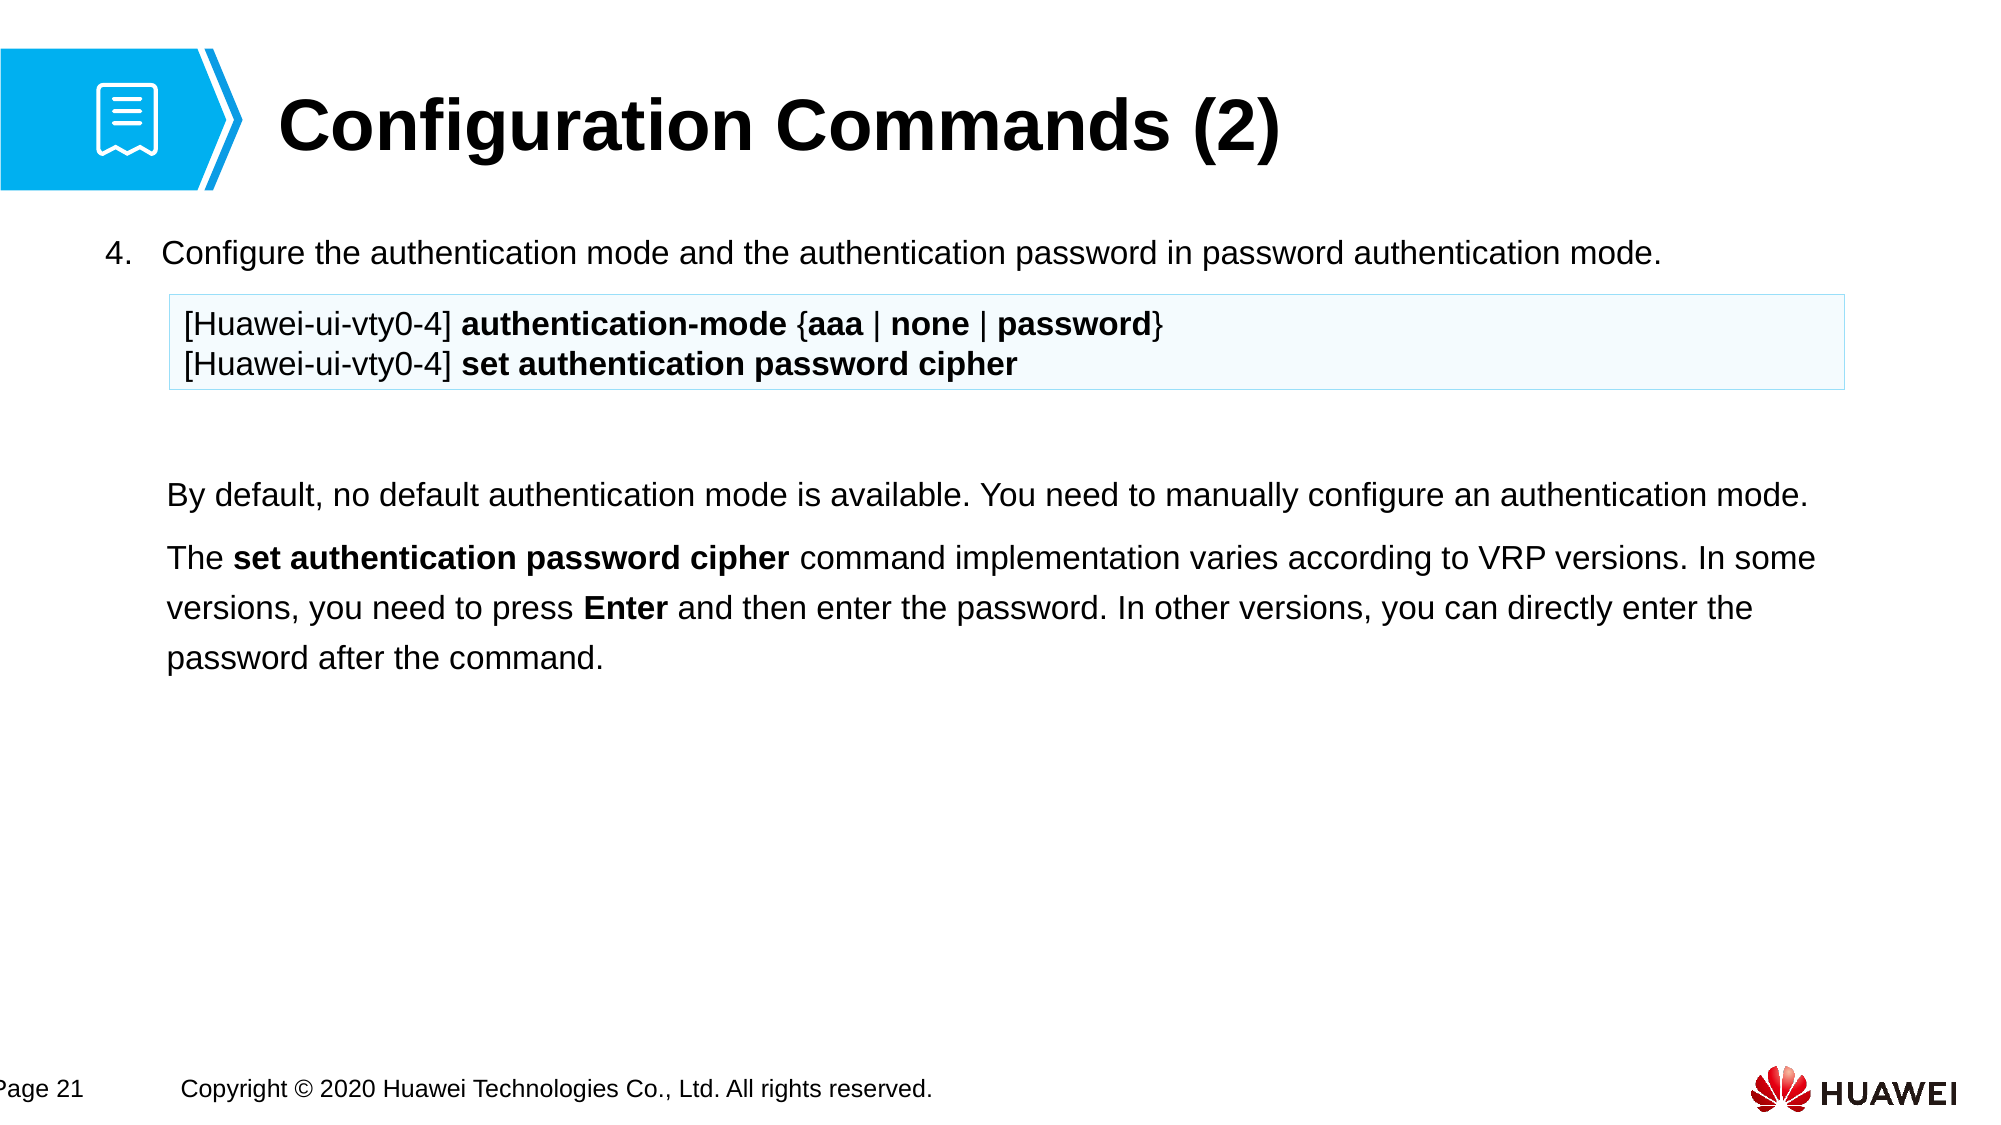

# Configuration Commands (2)
Configure the authentication mode and the authentication password in password authentication mode.
[Huawei-ui-vty0-4] authentication-mode {aaa | none | password}
[Huawei-ui-vty0-4] set authentication password cipher
By default, no default authentication mode is available. You need to manually configure an authentication mode.
The set authentication password cipher command implementation varies according to VRP versions. In some versions, you need to press Enter and then enter the password. In other versions, you can directly enter the password after the command.